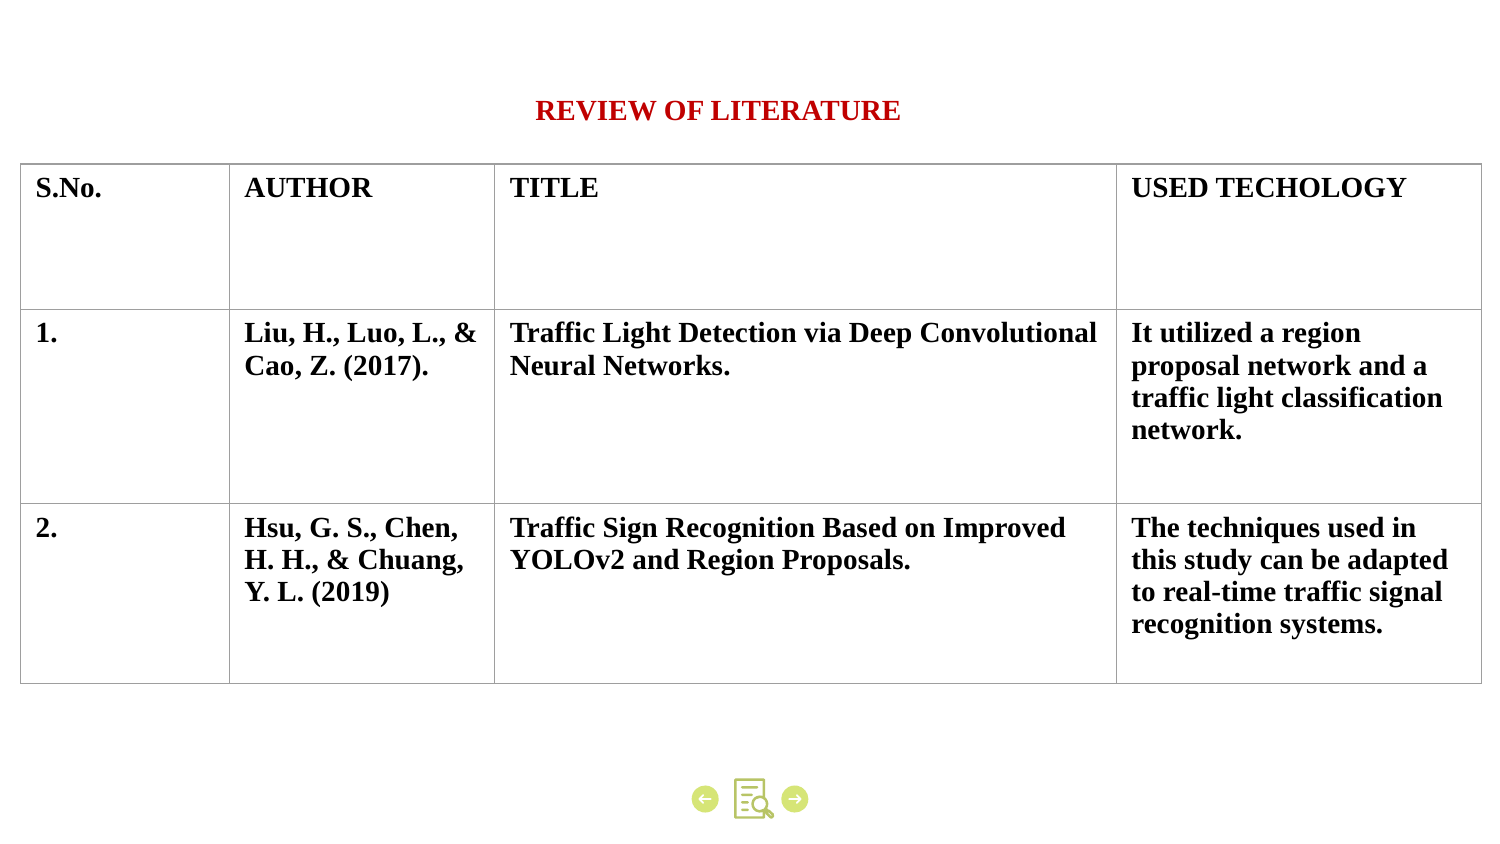

REVIEW OF LITERATURE

| S.No. | AUTHOR | TITLE | USED TECHOLOGY |
| --- | --- | --- | --- |
| 1. | Liu, H., Luo, L., & Cao, Z. (2017). | Traffic Light Detection via Deep Convolutional Neural Networks. | It utilized a region proposal network and a traffic light classification network. |
| 2. | Hsu, G. S., Chen, H. H., & Chuang, Y. L. (2019) | Traffic Sign Recognition Based on Improved YOLOv2 and Region Proposals. | The techniques used in this study can be adapted to real-time traffic signal recognition systems. |